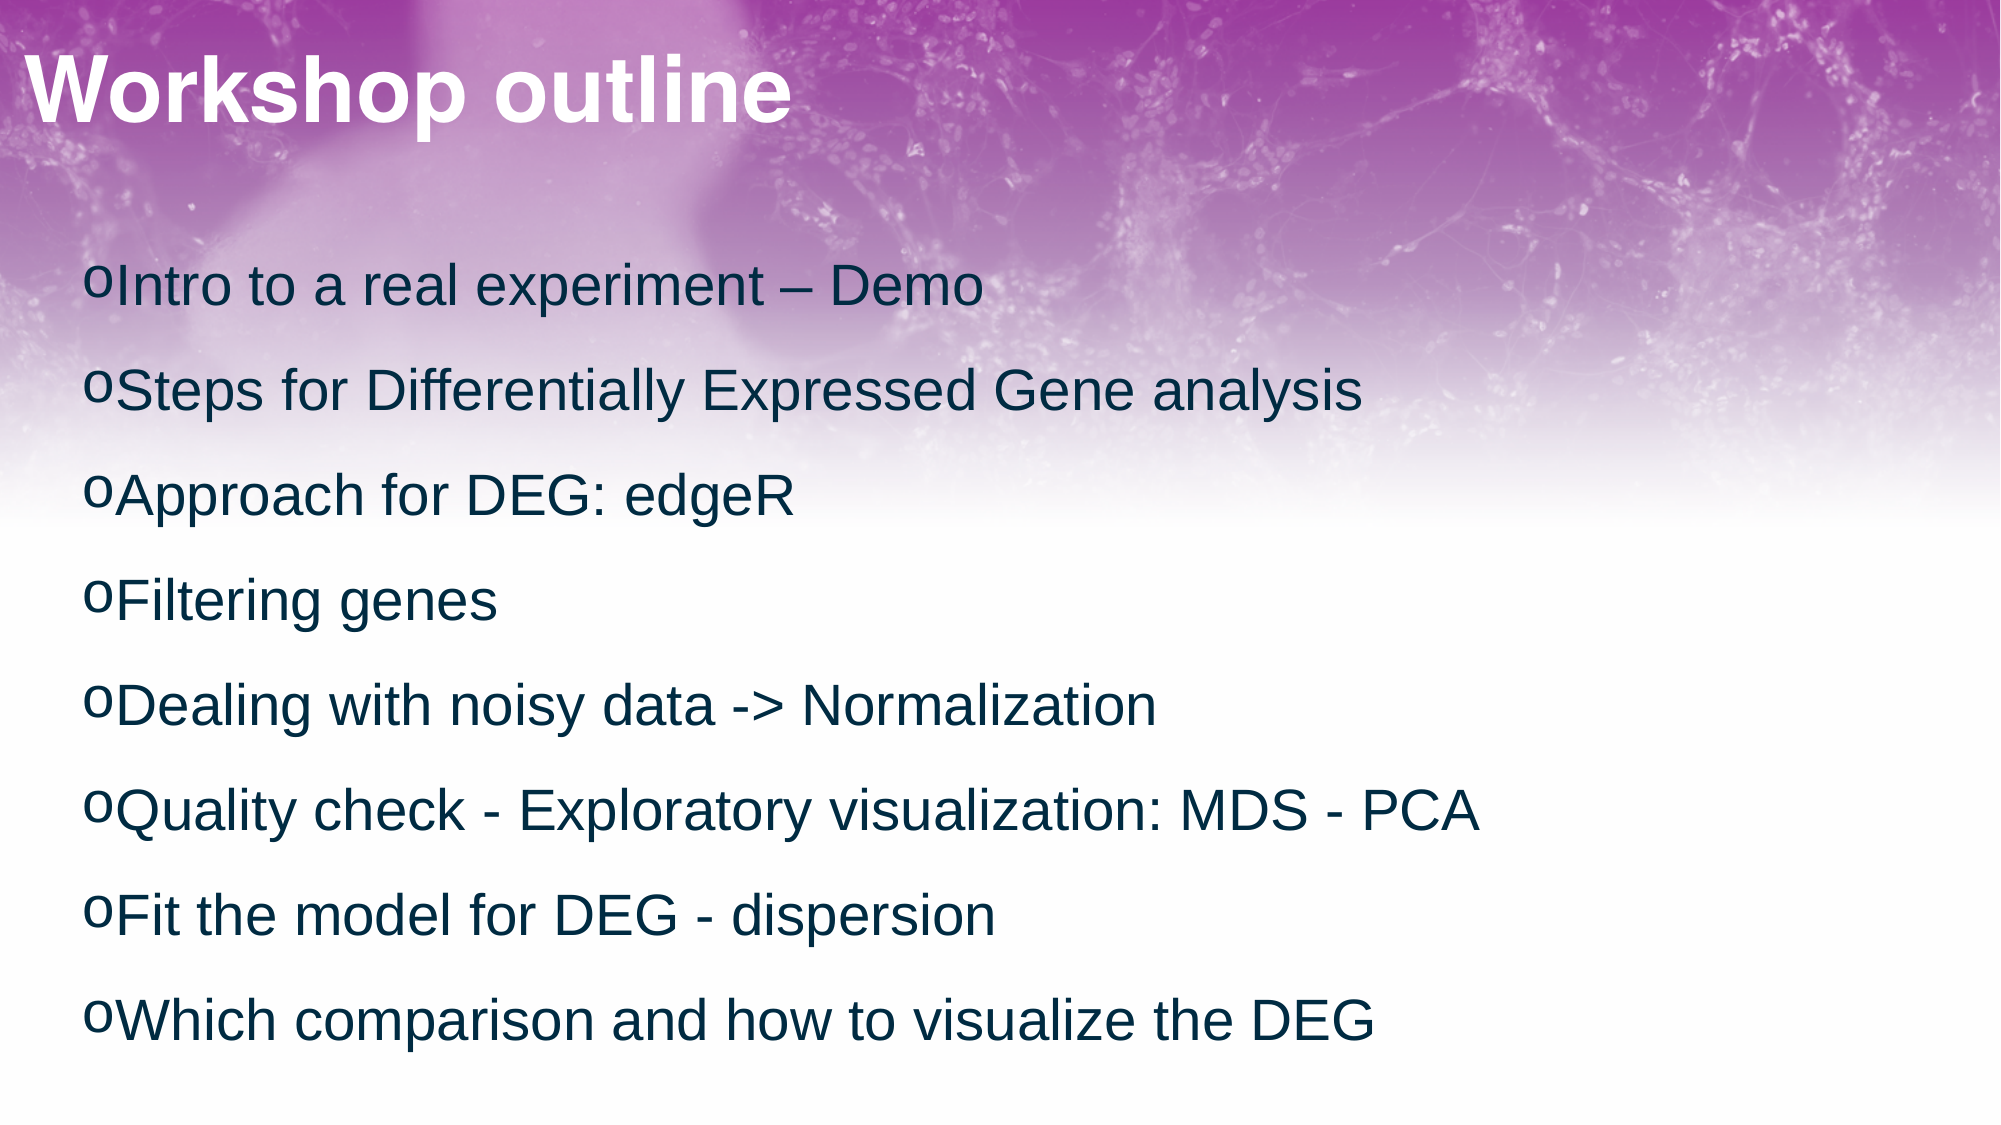

Workshop outline

Intro to a real experiment – Demo
Steps for Differentially Expressed Gene analysis
Approach for DEG: edgeR
Filtering genes
Dealing with noisy data -> Normalization
Quality check - Exploratory visualization: MDS - PCA
Fit the model for DEG - dispersion
Which comparison and how to visualize the DEG